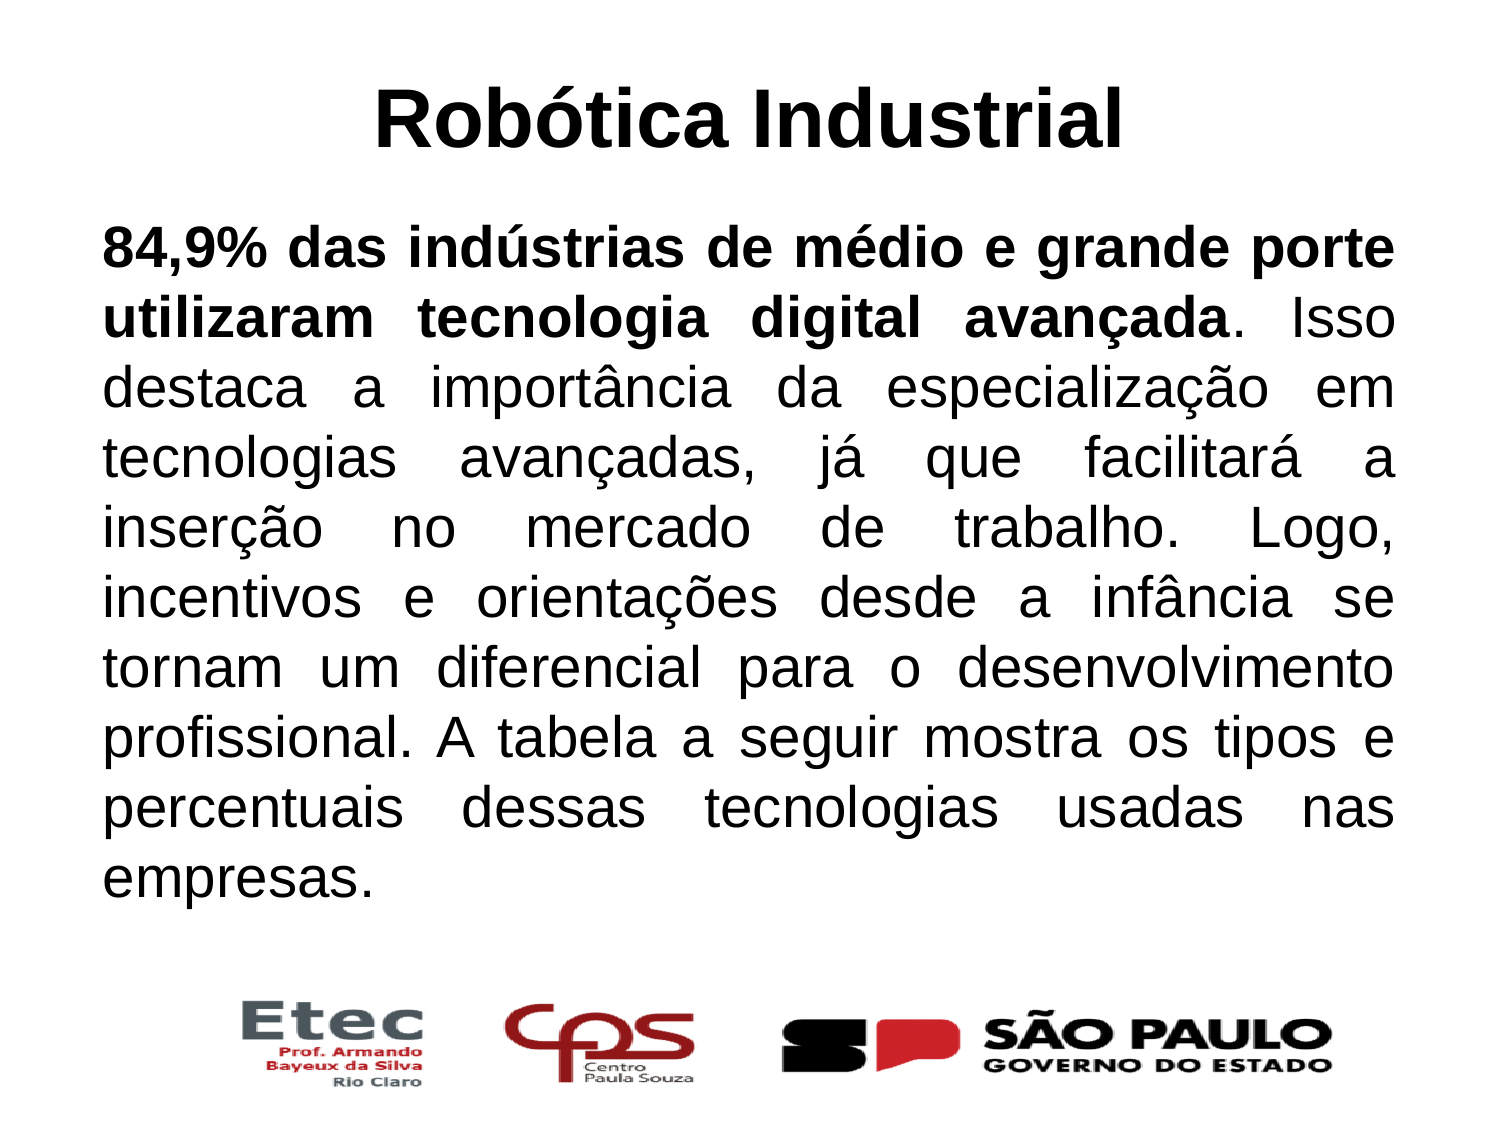

Robótica Industrial
84,9% das indústrias de médio e grande porte utilizaram tecnologia digital avançada. Isso destaca a importância da especialização em tecnologias avançadas, já que facilitará a inserção no mercado de trabalho. Logo, incentivos e orientações desde a infância se tornam um diferencial para o desenvolvimento profissional. A tabela a seguir mostra os tipos e percentuais dessas tecnologias usadas nas empresas.